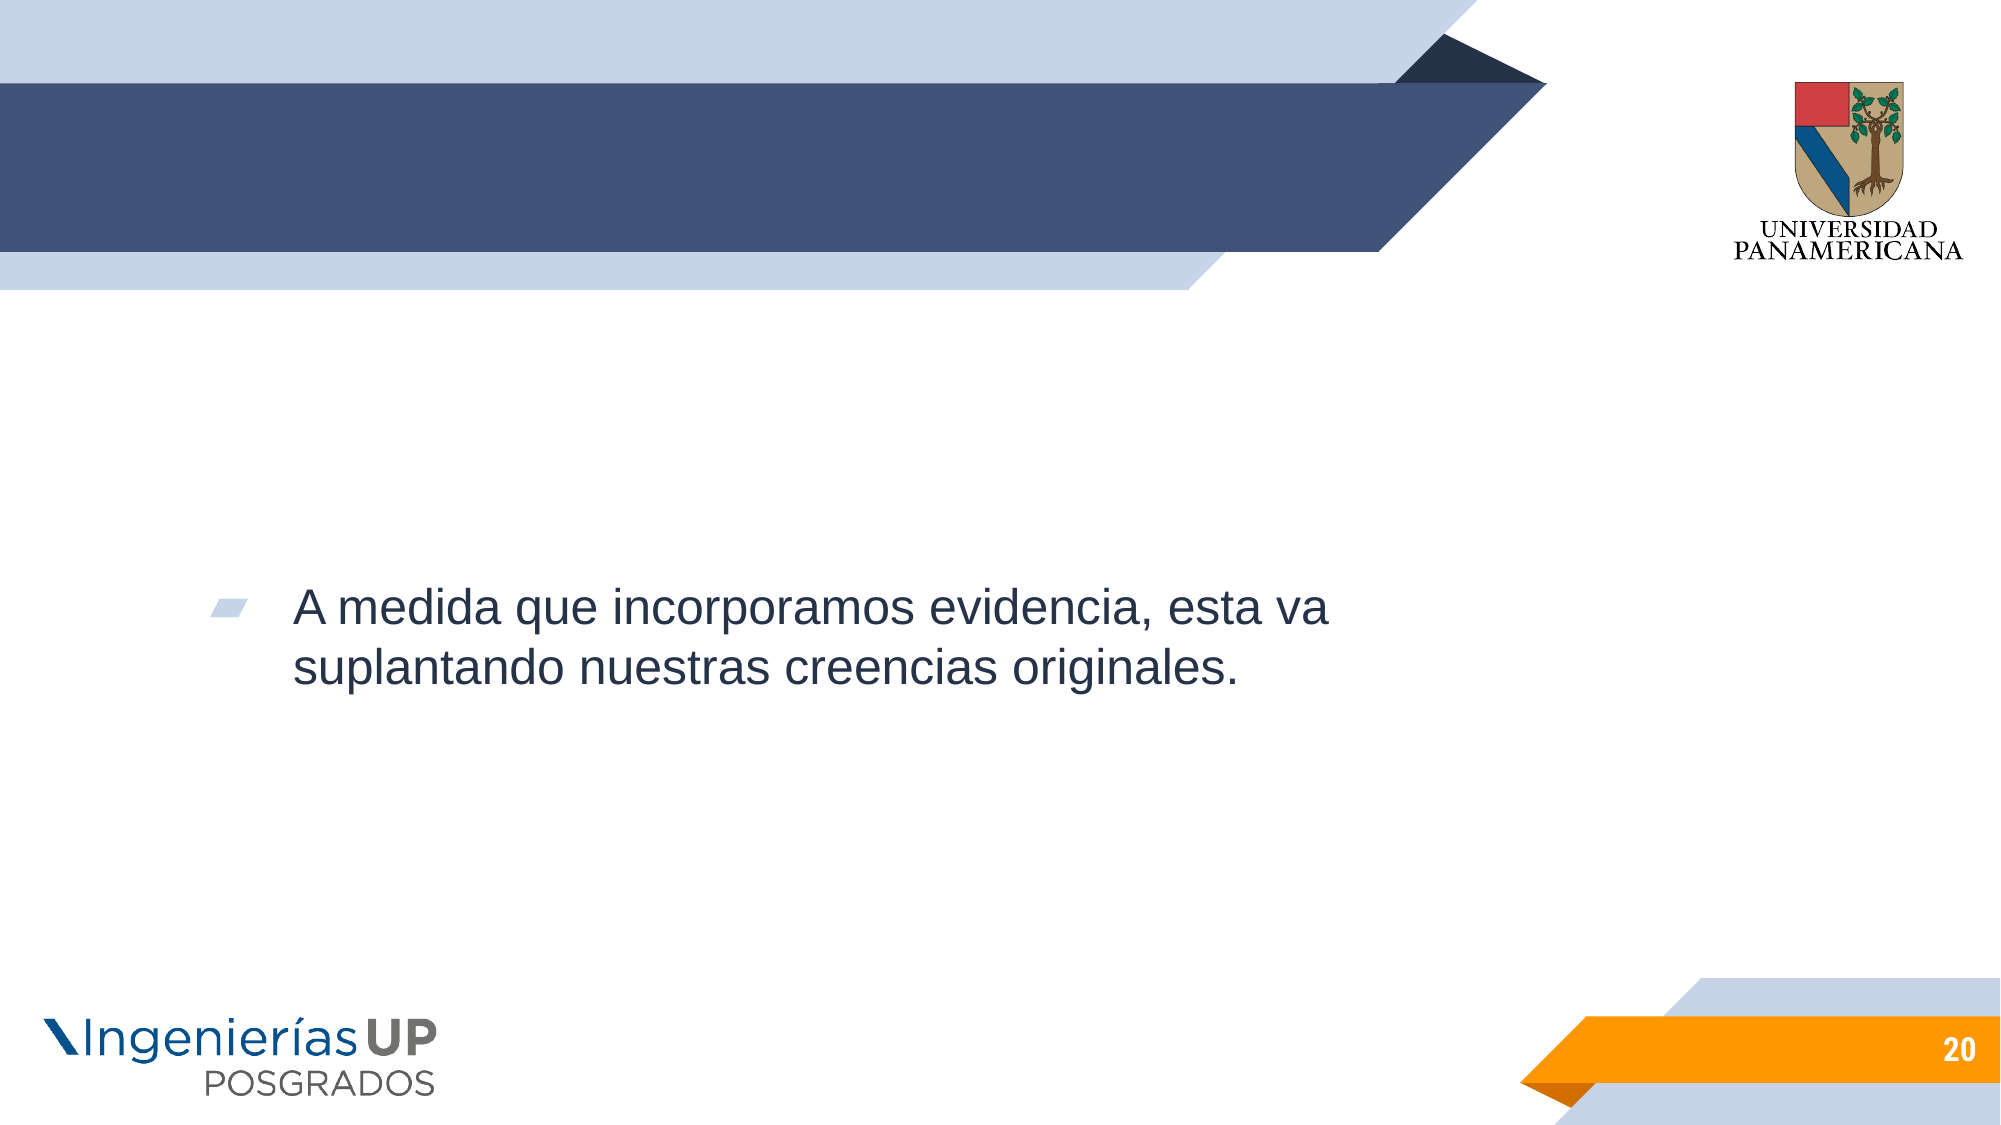

#
A medida que incorporamos evidencia, esta va suplantando nuestras creencias originales.
20